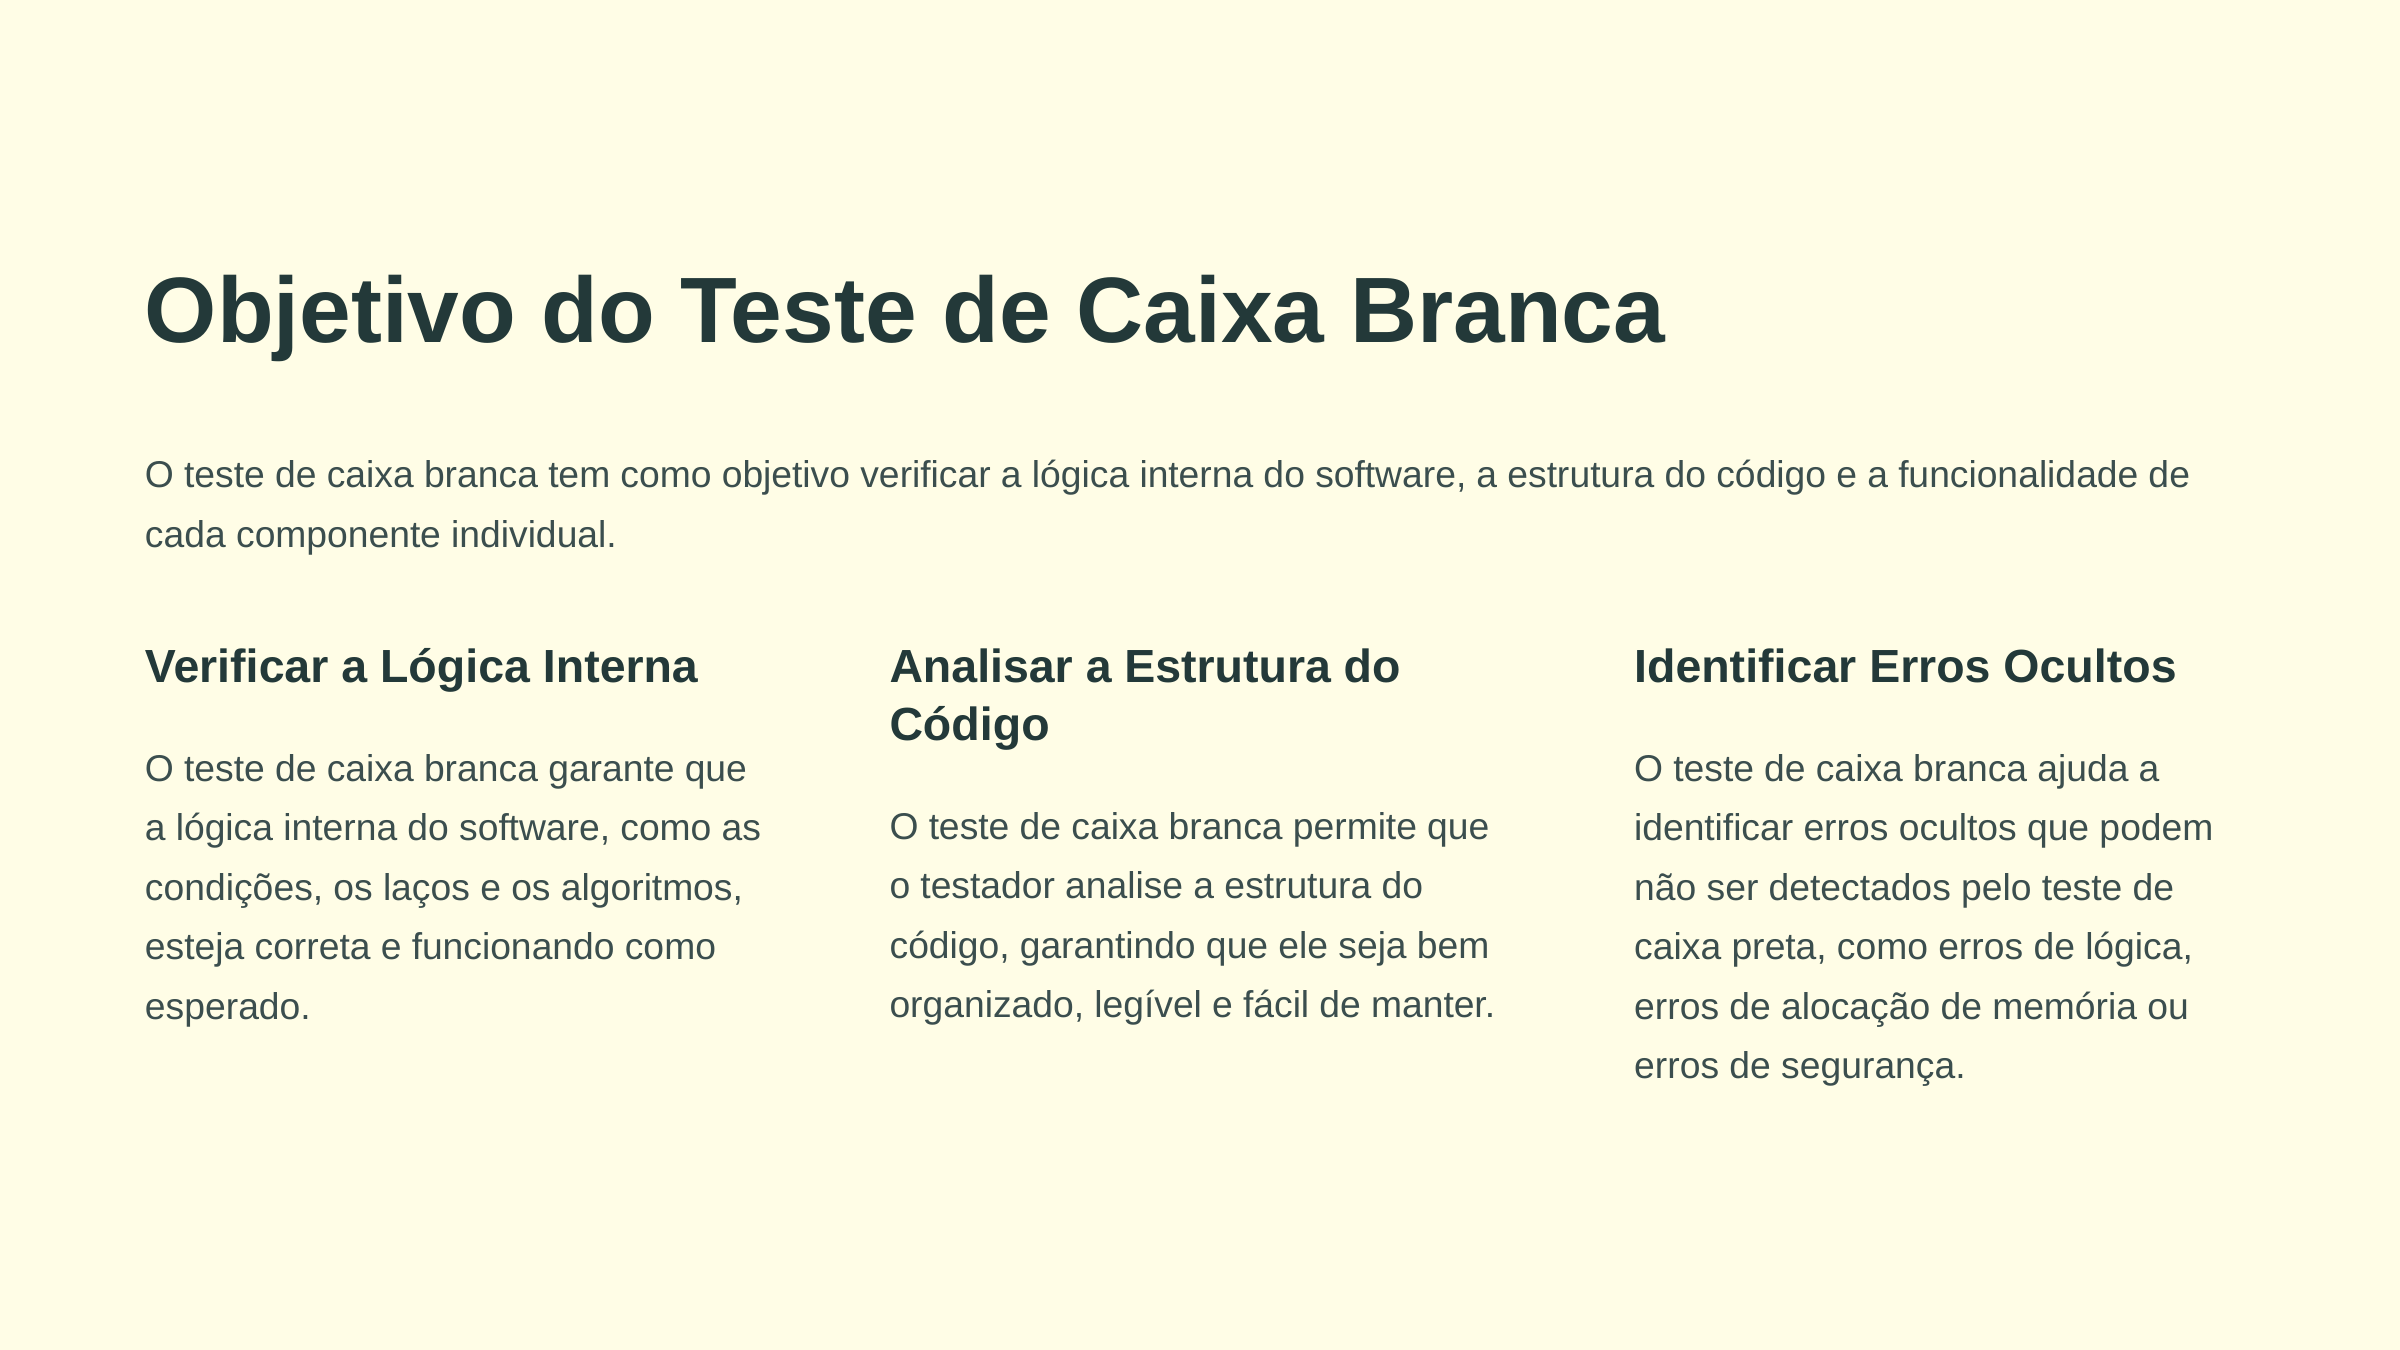

Objetivo do Teste de Caixa Branca
O teste de caixa branca tem como objetivo verificar a lógica interna do software, a estrutura do código e a funcionalidade de cada componente individual.
Verificar a Lógica Interna
Analisar a Estrutura do Código
Identificar Erros Ocultos
O teste de caixa branca garante que a lógica interna do software, como as condições, os laços e os algoritmos, esteja correta e funcionando como esperado.
O teste de caixa branca ajuda a identificar erros ocultos que podem não ser detectados pelo teste de caixa preta, como erros de lógica, erros de alocação de memória ou erros de segurança.
O teste de caixa branca permite que o testador analise a estrutura do código, garantindo que ele seja bem organizado, legível e fácil de manter.